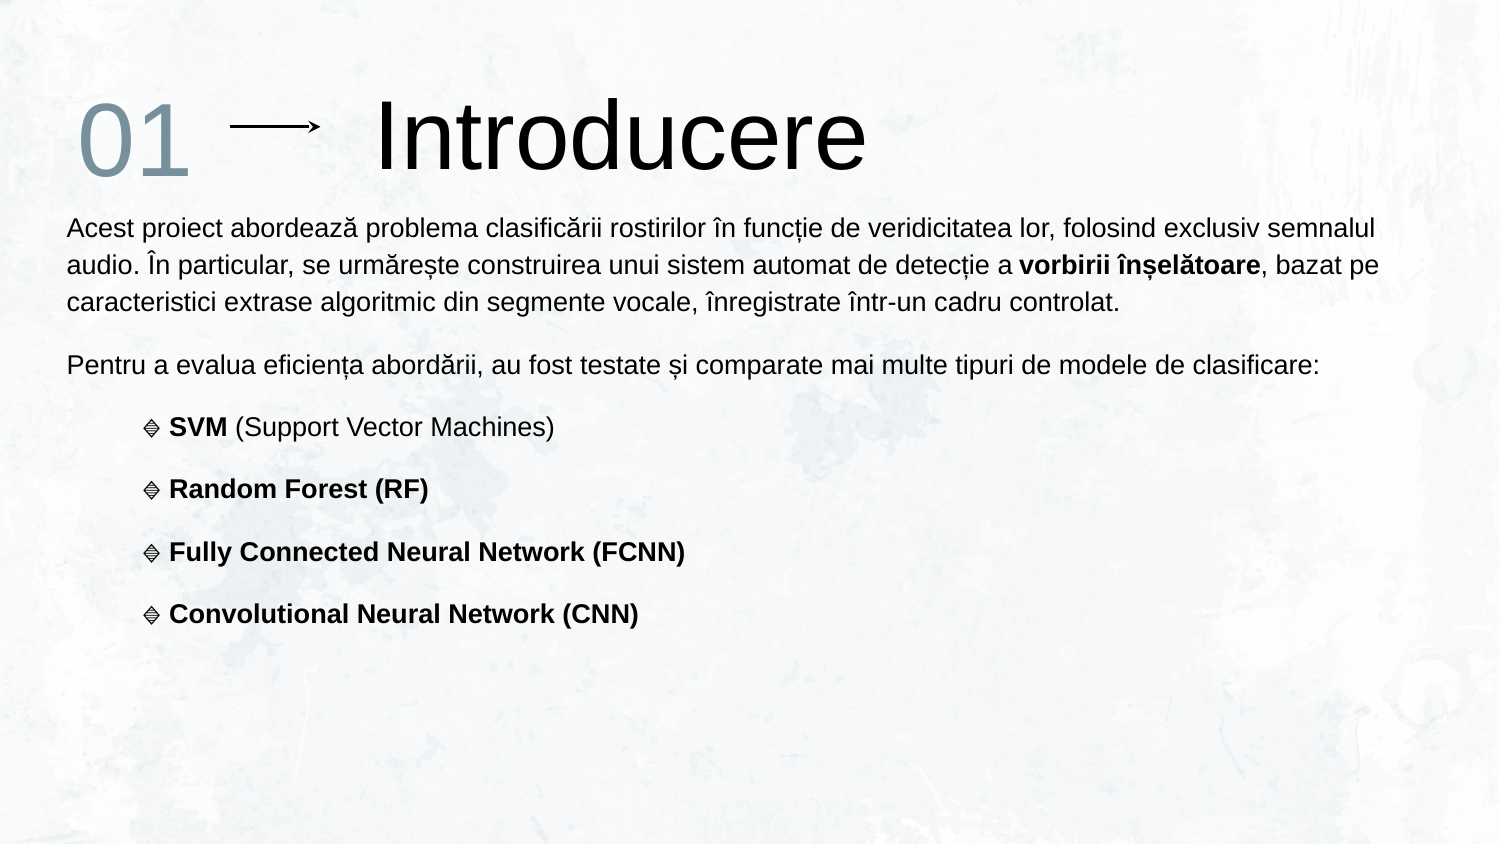

01
# Introducere
Acest proiect abordează problema clasificării rostirilor în funcție de veridicitatea lor, folosind exclusiv semnalul audio. În particular, se urmărește construirea unui sistem automat de detecție a vorbirii înșelătoare, bazat pe caracteristici extrase algoritmic din segmente vocale, înregistrate într-un cadru controlat.
Pentru a evalua eficiența abordării, au fost testate și comparate mai multe tipuri de modele de clasificare:
🔹 SVM (Support Vector Machines)
🔹 Random Forest (RF)
🔹 Fully Connected Neural Network (FCNN)
🔹 Convolutional Neural Network (CNN)